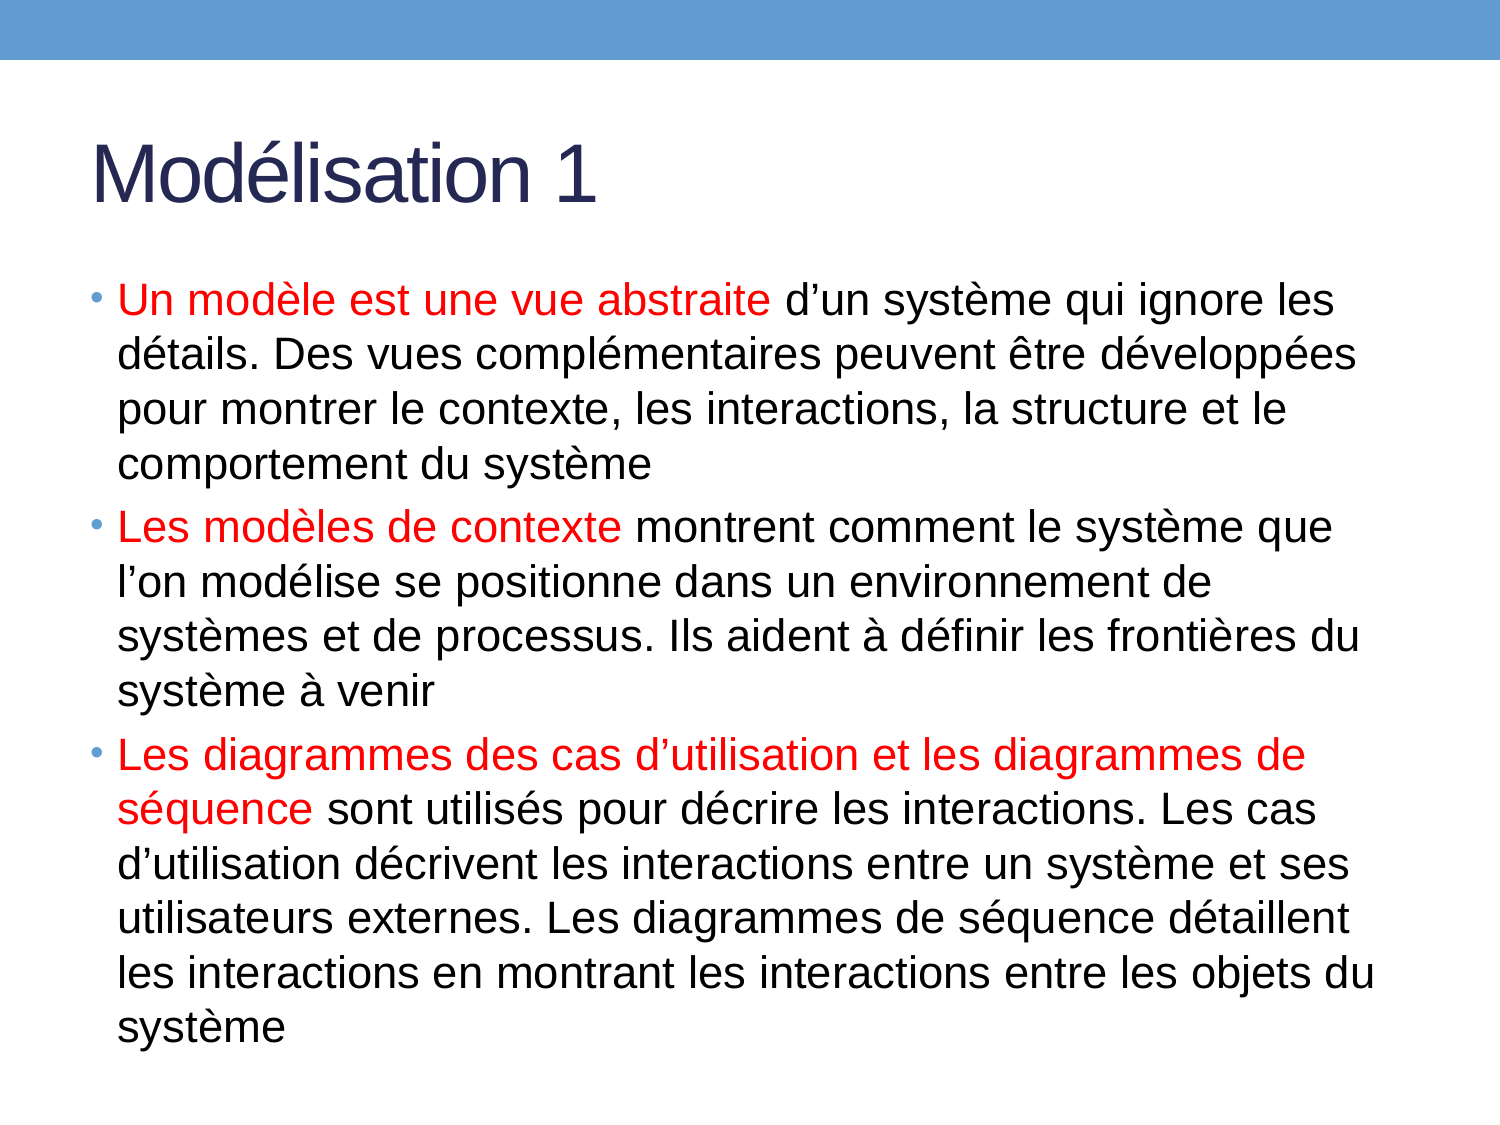

# Modélisation 1
Un modèle est une vue abstraite d’un système qui ignore les détails. Des vues complémentaires peuvent être développées pour montrer le contexte, les interactions, la structure et le comportement du système
Les modèles de contexte montrent comment le système que l’on modélise se positionne dans un environnement de systèmes et de processus. Ils aident à définir les frontières du système à venir
Les diagrammes des cas d’utilisation et les diagrammes de séquence sont utilisés pour décrire les interactions. Les cas d’utilisation décrivent les interactions entre un système et ses utilisateurs externes. Les diagrammes de séquence détaillent les interactions en montrant les interactions entre les objets du système